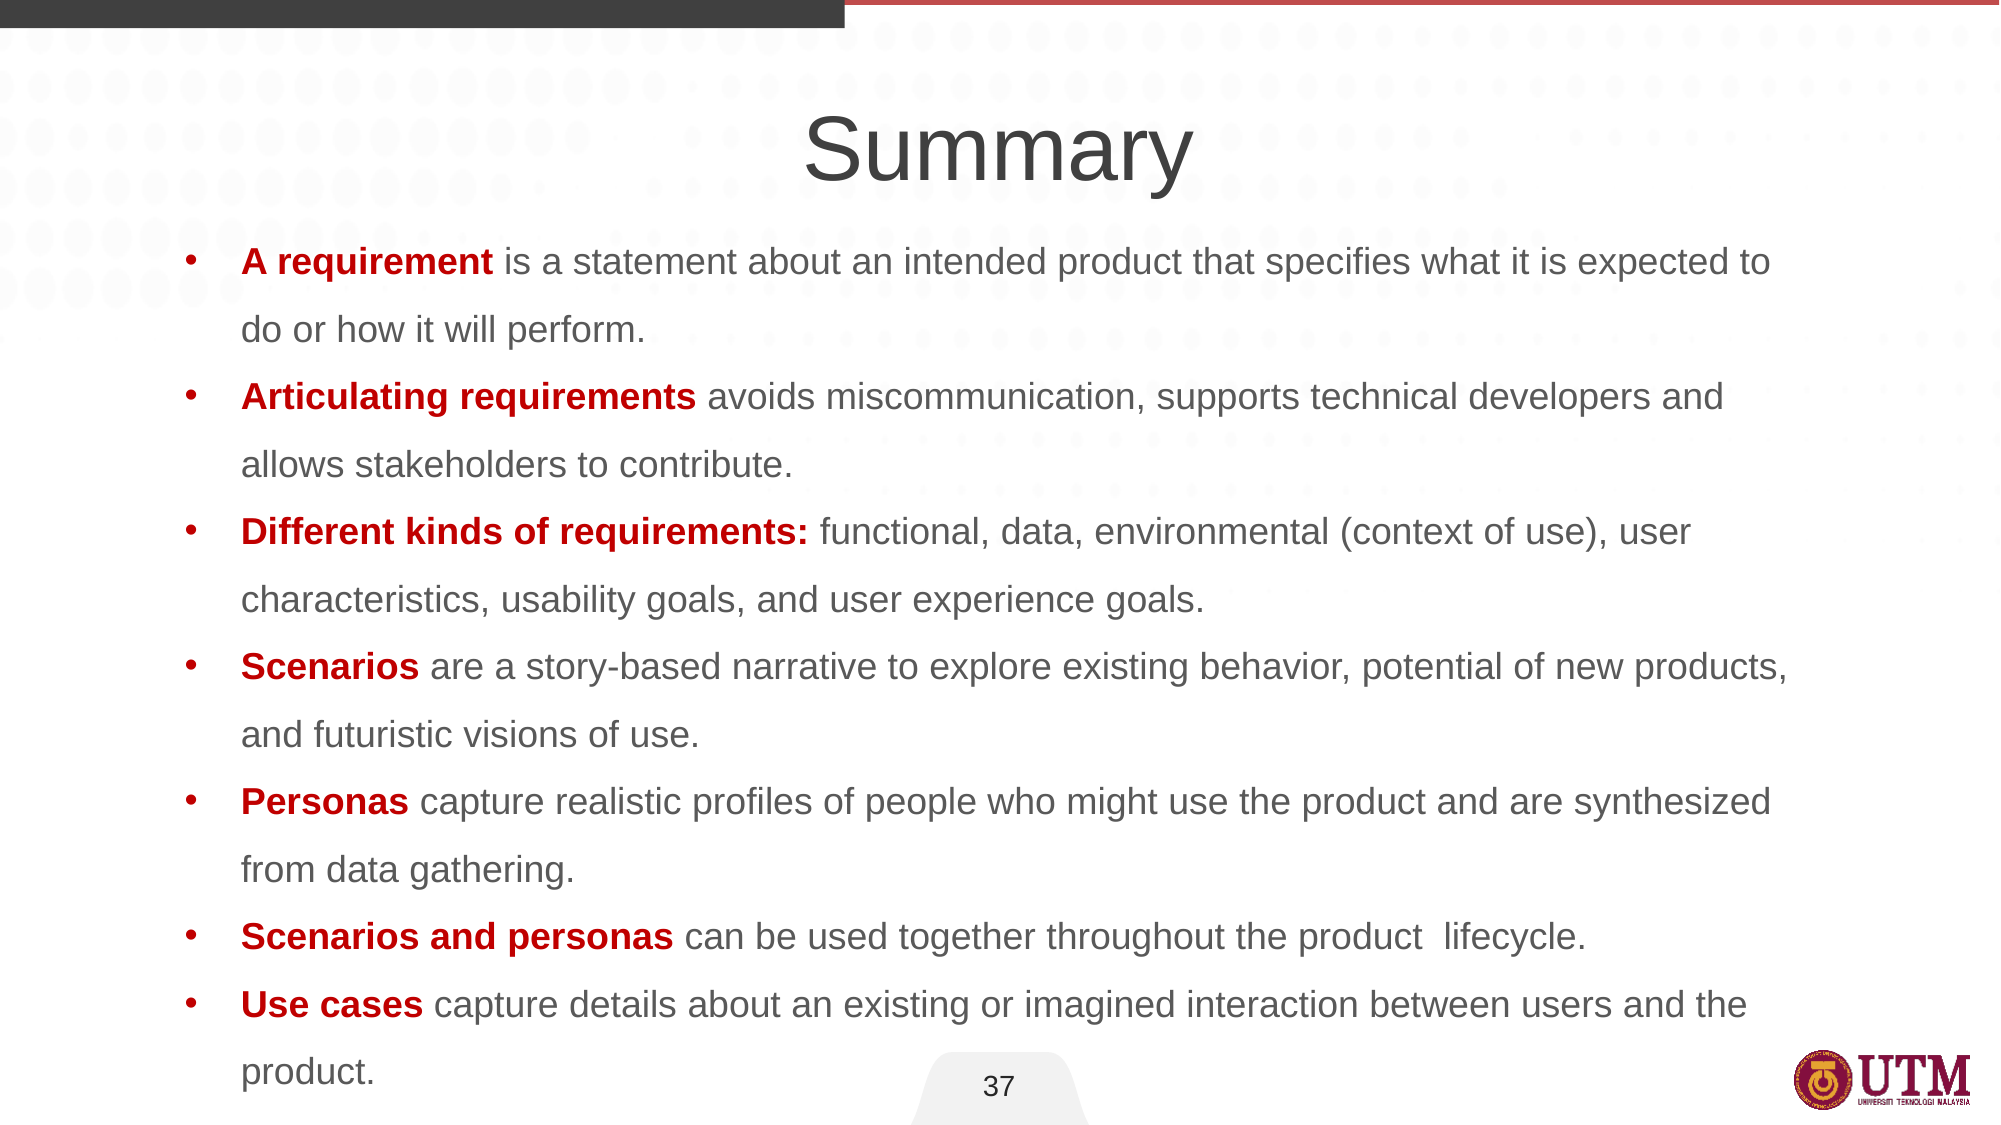

Summary
A requirement is a statement about an intended product that specifies what it is expected to do or how it will perform.
Articulating requirements avoids miscommunication, supports technical developers and allows stakeholders to contribute.
Different kinds of requirements: functional, data, environmental (context of use), user characteristics, usability goals, and user experience goals.
Scenarios are a story-based narrative to explore existing behavior, potential of new products, and futuristic visions of use.
Personas capture realistic profiles of people who might use the product and are synthesized from data gathering.
Scenarios and personas can be used together throughout the product  lifecycle.
Use cases capture details about an existing or imagined interaction between users and the product.

37